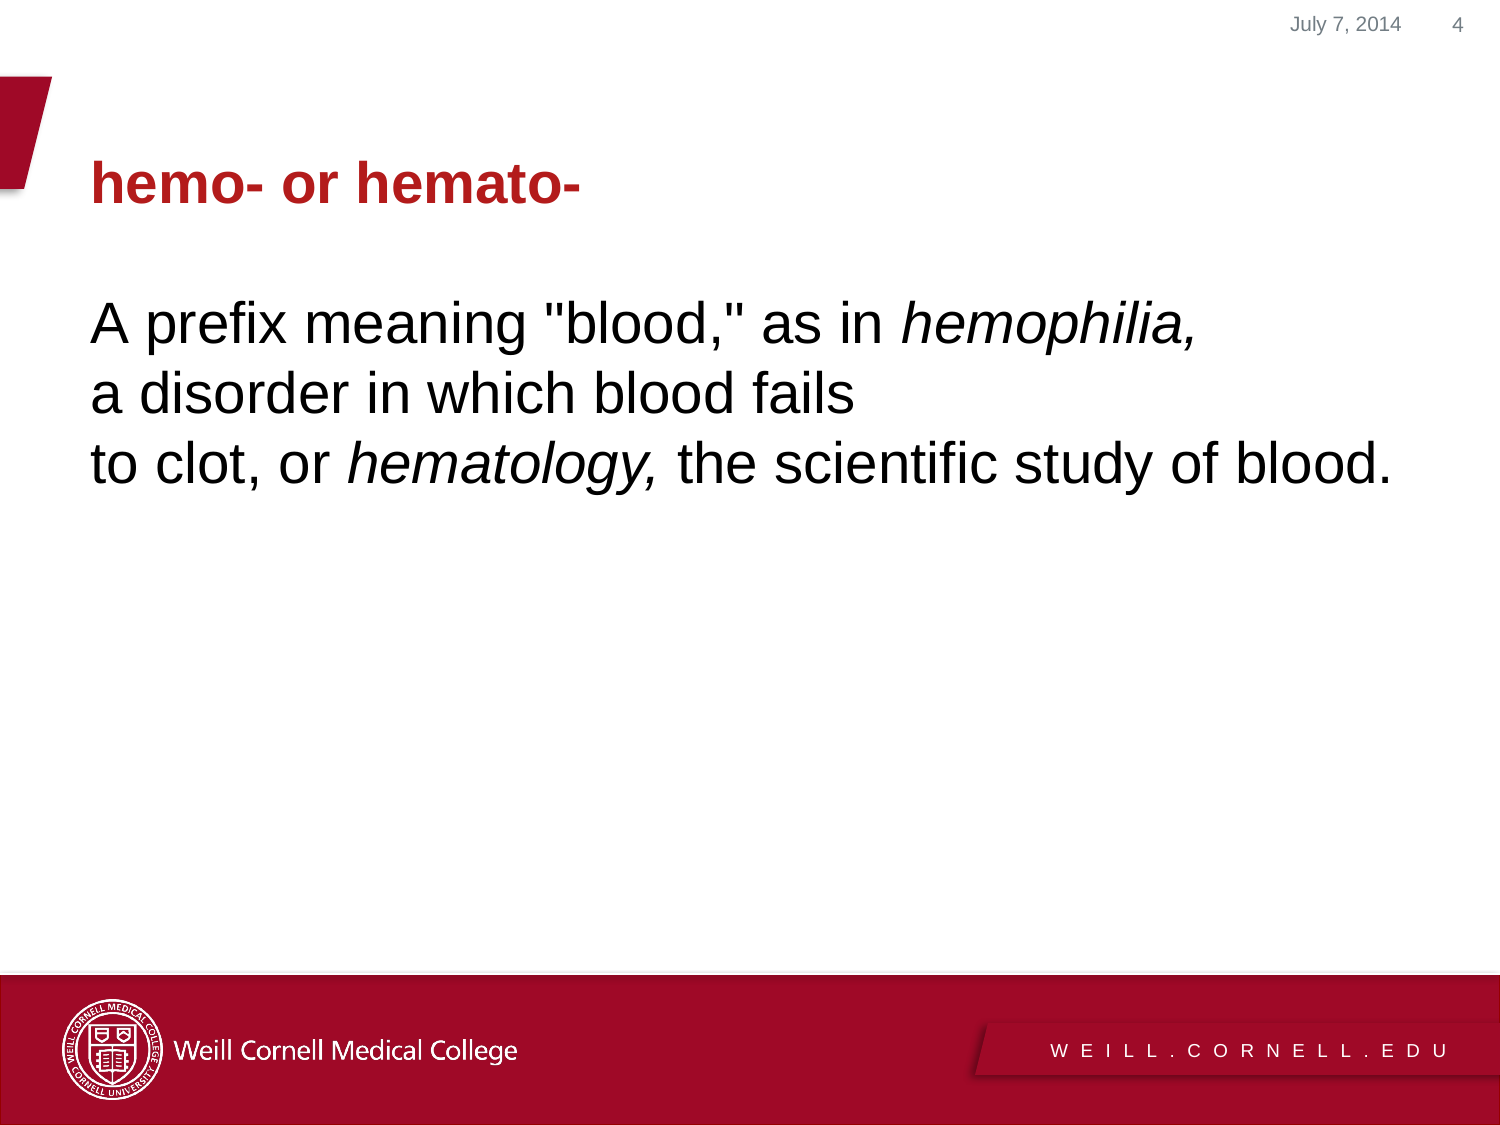

July 7, 2014
4
hemo- or hemato-
A prefix meaning "blood," as in hemophilia,
a disorder in which blood fails to clot, or hematology, the scientific study of blood.